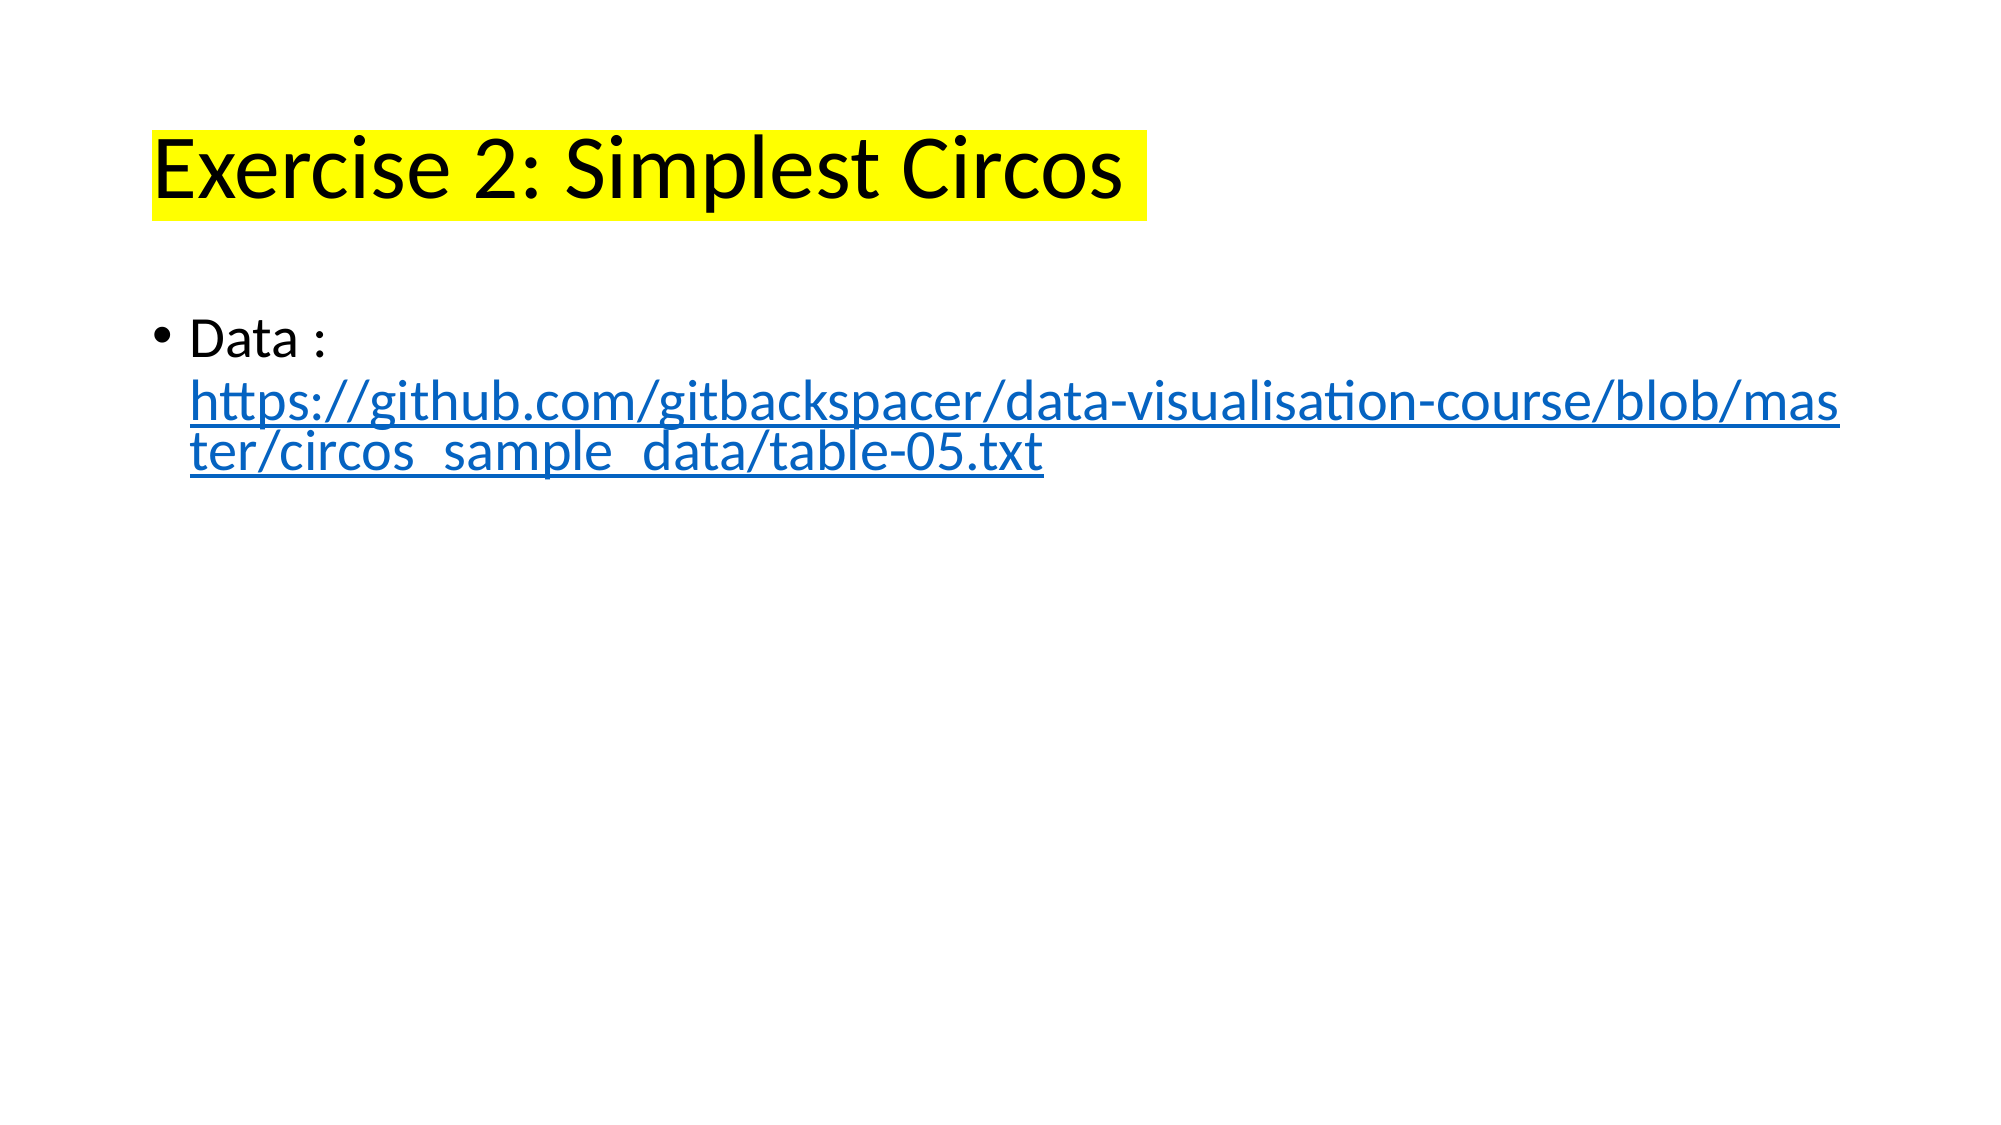

# Exercise 2: Simplest Circos
Data : https://github.com/gitbackspacer/data-visualisation-course/blob/master/circos_sample_data/table-05.txt